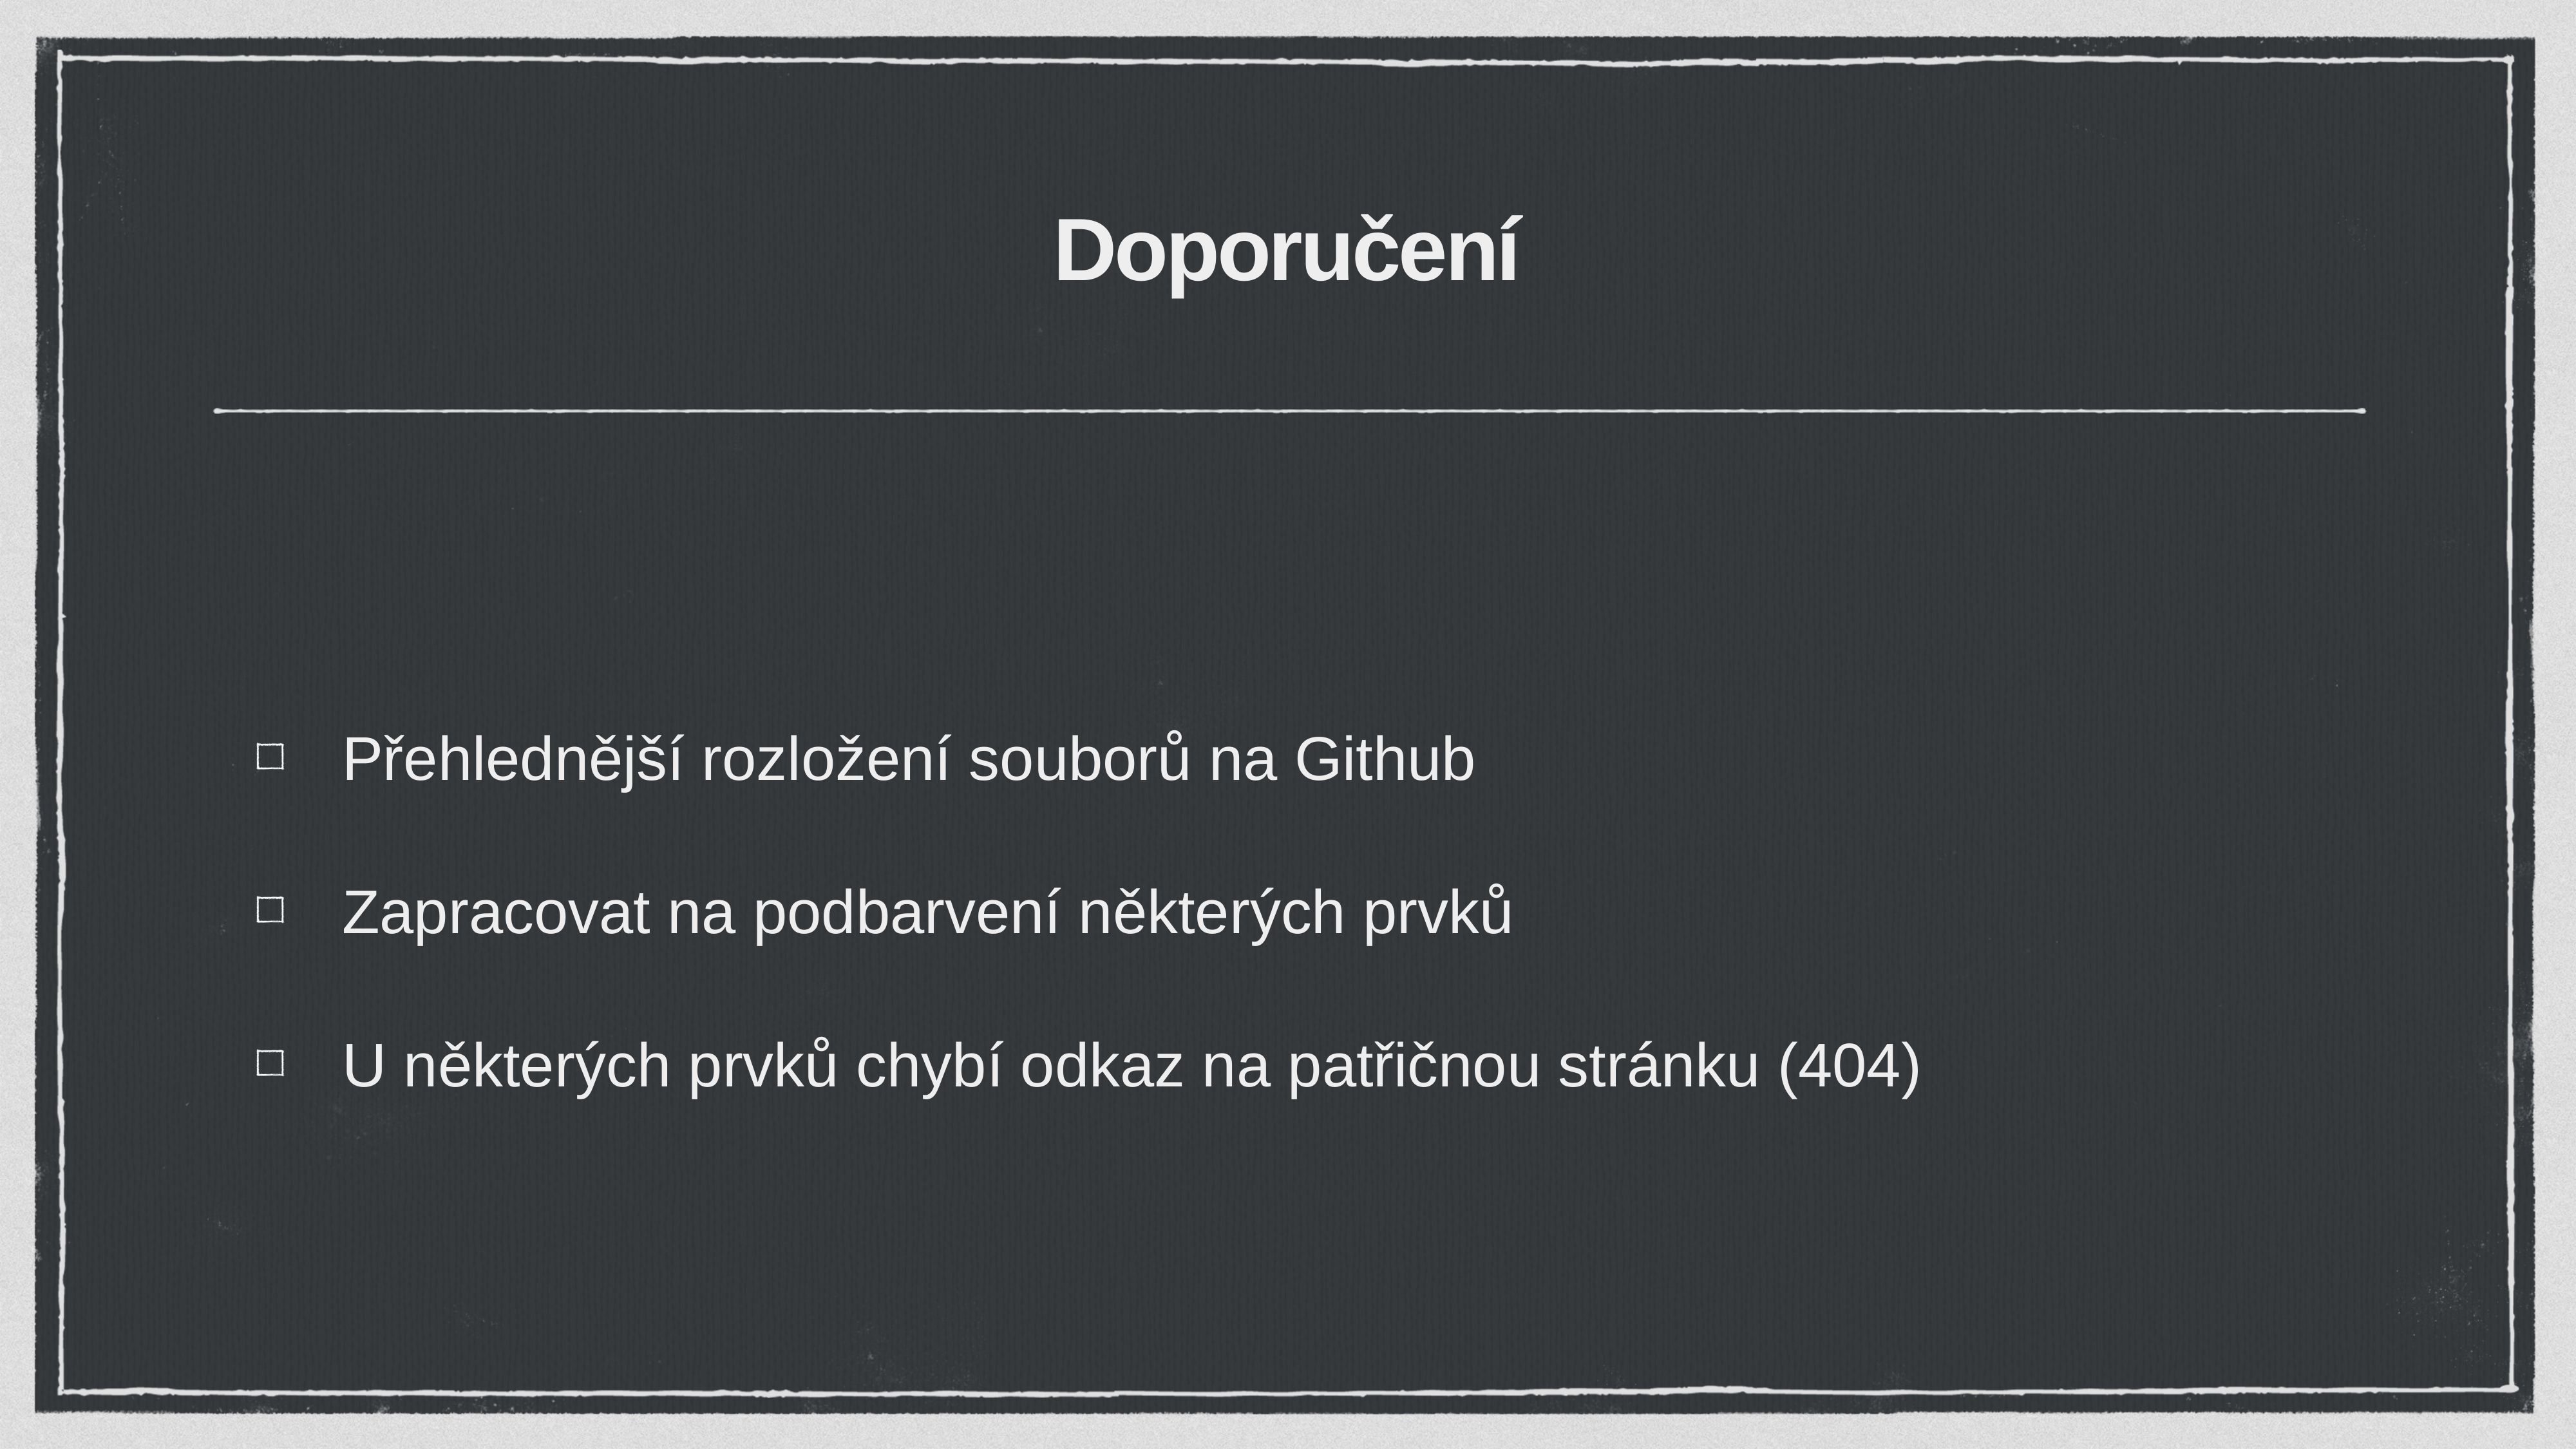

# Doporučení
Přehlednější rozložení souborů na Github
Zapracovat na podbarvení některých prvků
U některých prvků chybí odkaz na patřičnou stránku (404)